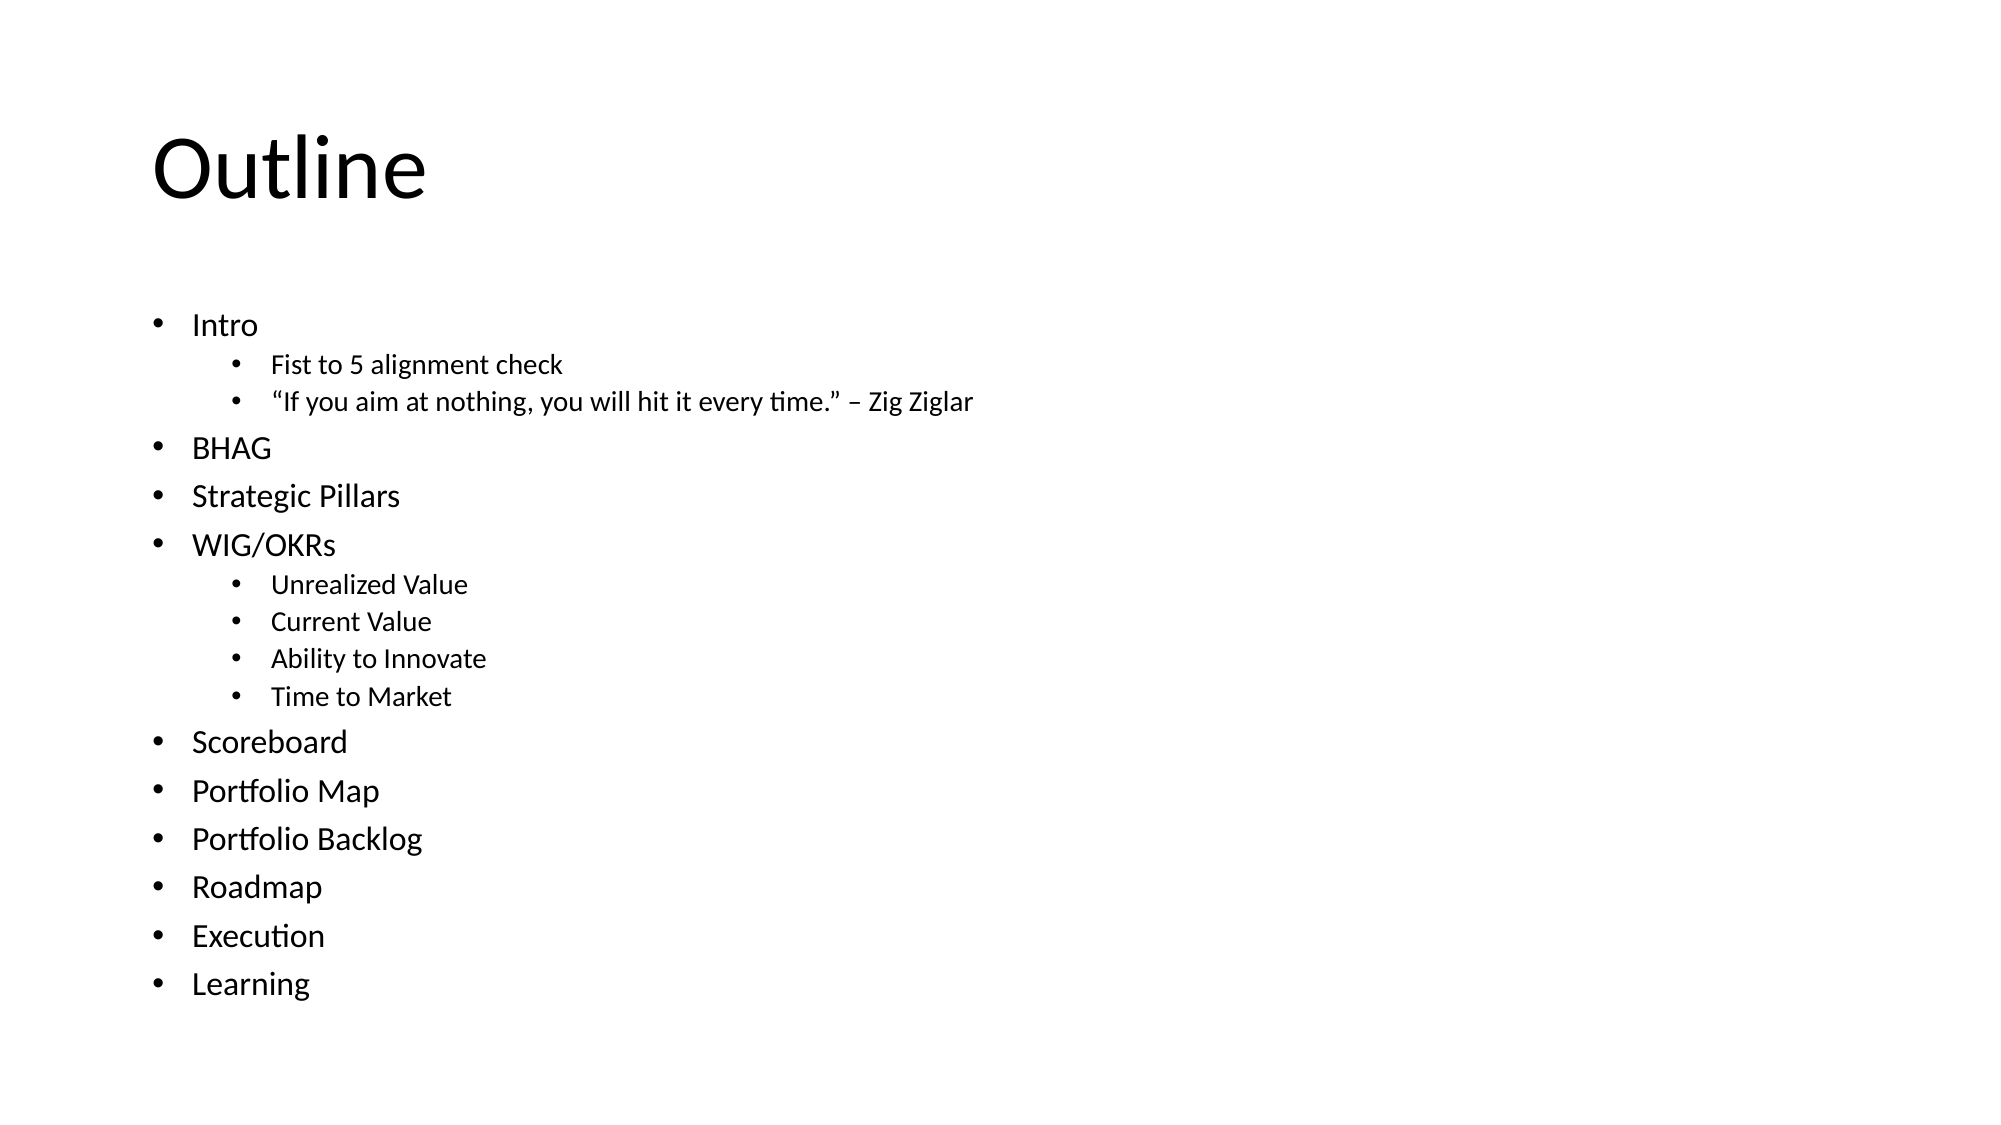

# Outline
Intro
Fist to 5 alignment check
“If you aim at nothing, you will hit it every time.” – Zig Ziglar
BHAG
Strategic Pillars
WIG/OKRs
Unrealized Value
Current Value
Ability to Innovate
Time to Market
Scoreboard
Portfolio Map
Portfolio Backlog
Roadmap
Execution
Learning